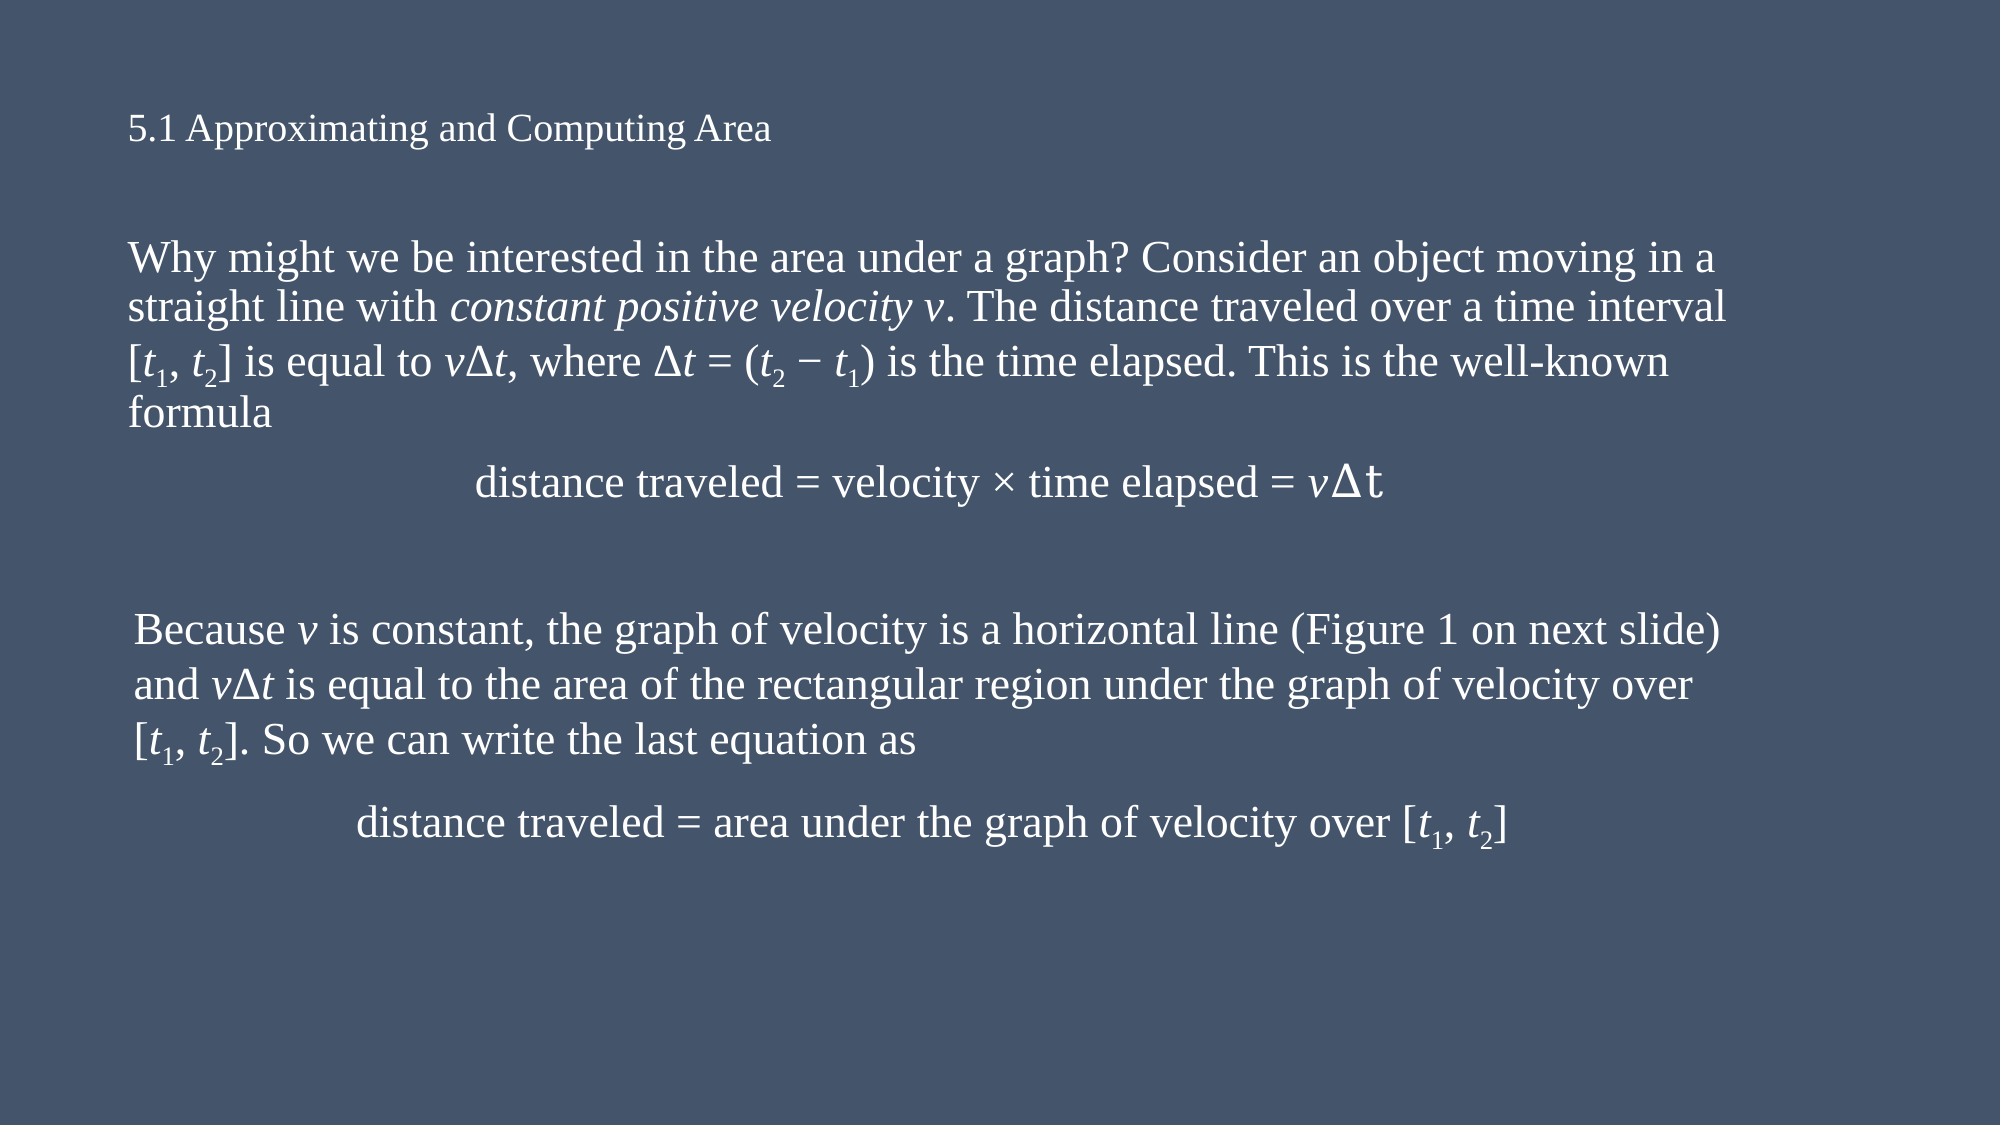

# 5.1 Approximating and Computing Area
Why might we be interested in the area under a graph? Consider an object moving in a straight line with constant positive velocity v. The distance traveled over a time interval [t1, t2] is equal to vΔt, where Δt = (t2 − t1) is the time elapsed. This is the well-known formula
distance traveled = velocity × time elapsed = v∆t

Because v is constant, the graph of velocity is a horizontal line (Figure 1 on next slide) and vΔt is equal to the area of the rectangular region under the graph of velocity over [t1, t2]. So we can write the last equation as
distance traveled = area under the graph of velocity over [t1, t2]